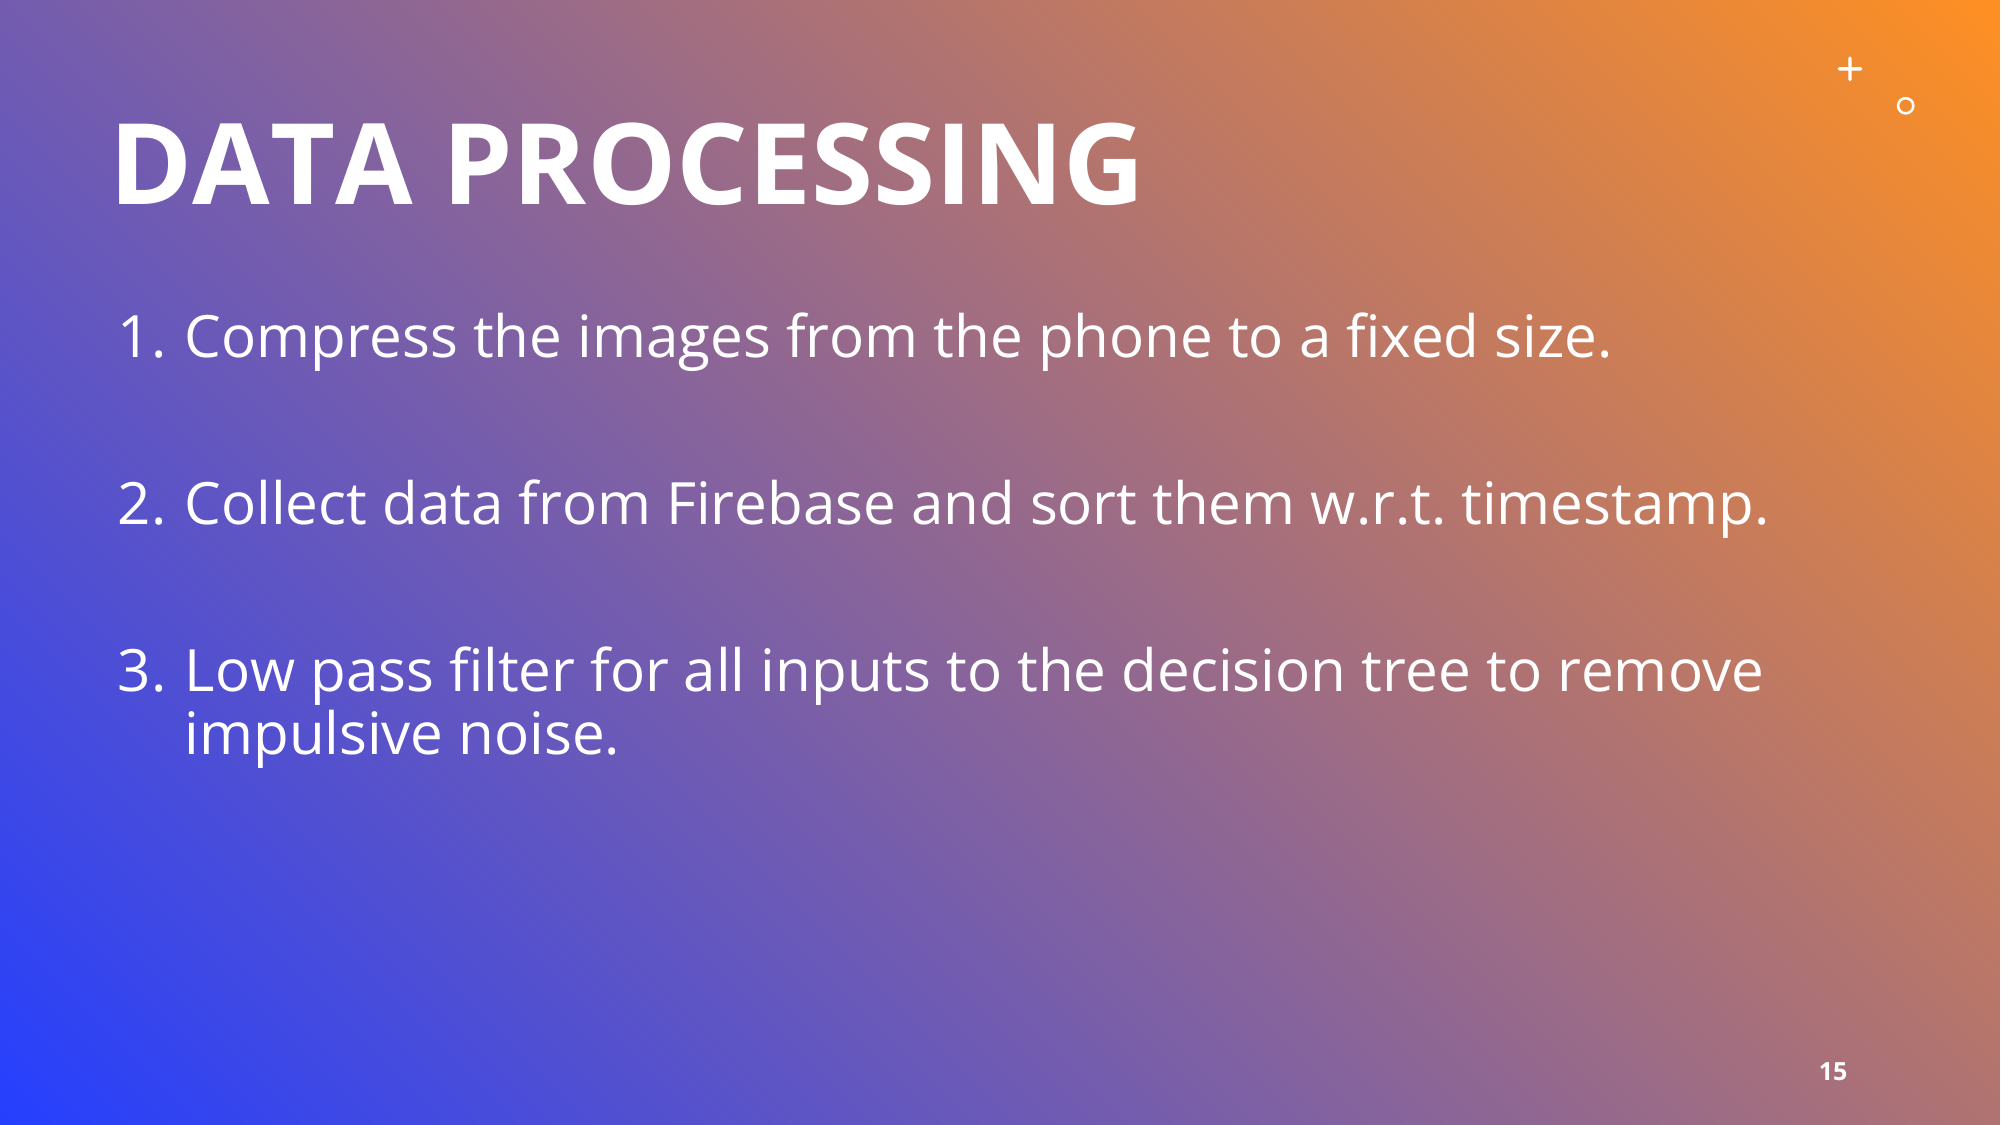

# DATA PROCESSING
Compress the images from the phone to a fixed size.

Collect data from Firebase and sort them w.r.t. timestamp.

Low pass filter for all inputs to the decision tree to remove  impulsive noise.

15